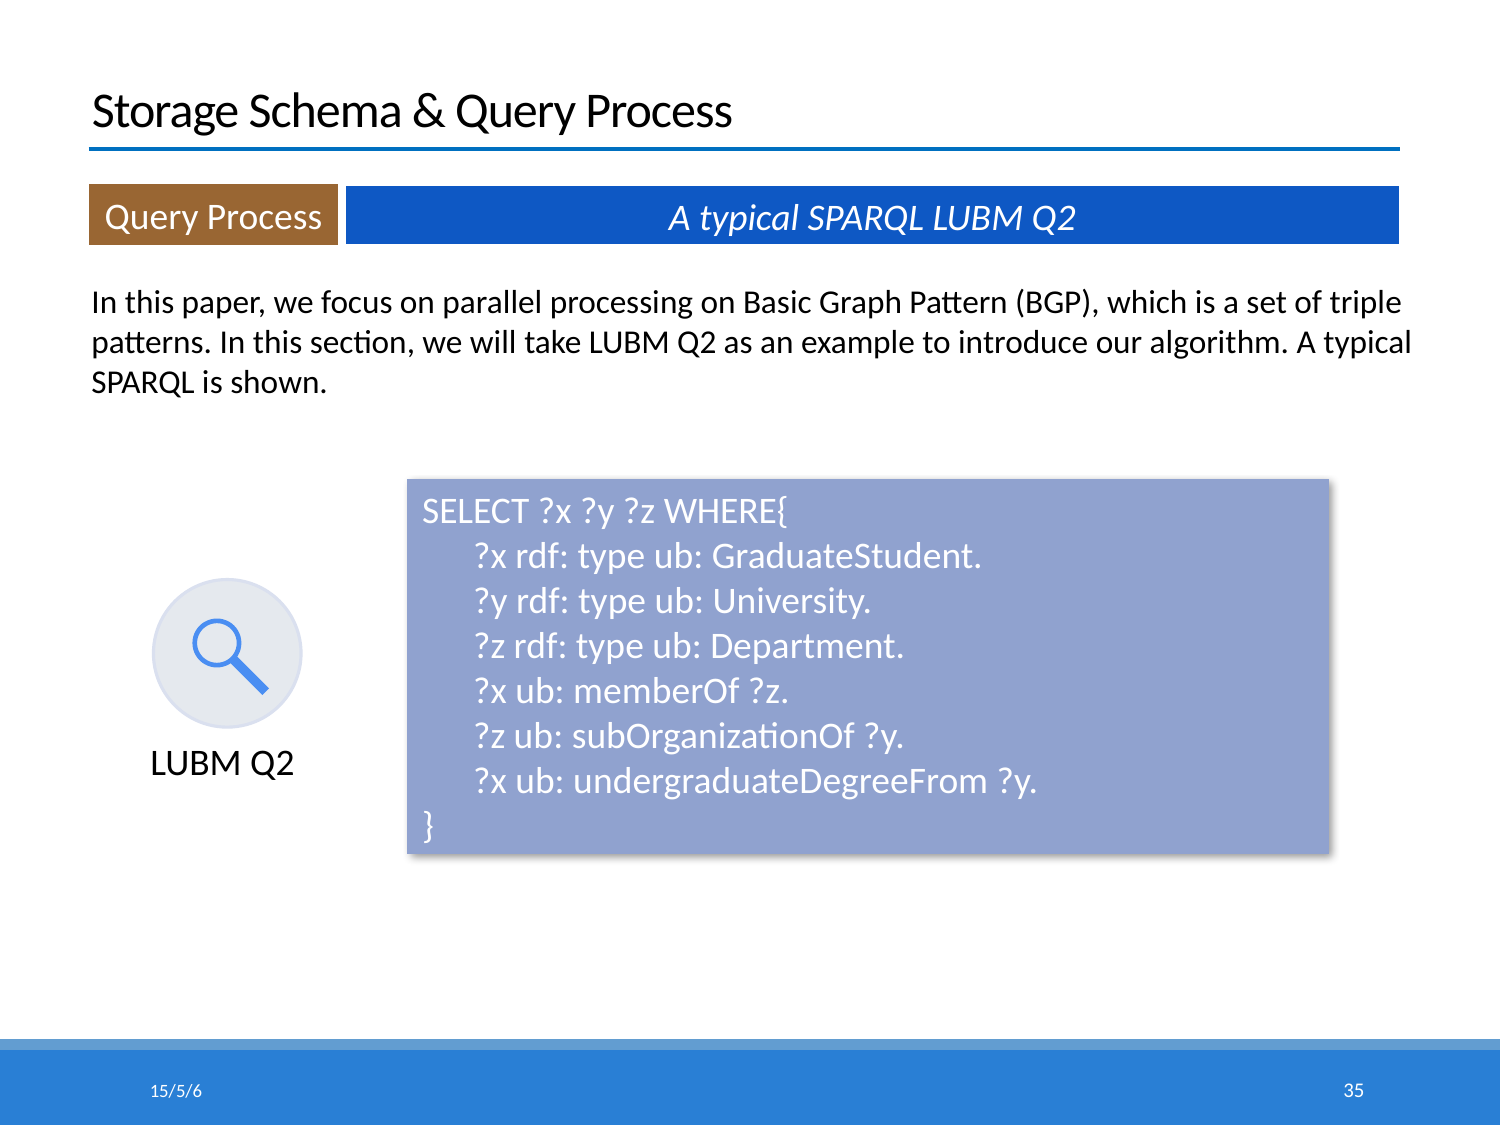

# Storage Schema & Query Process
Query Process
A typical SPARQL LUBM Q2
In this paper, we focus on parallel processing on Basic Graph Pattern (BGP), which is a set of triple patterns. In this section, we will take LUBM Q2 as an example to introduce our algorithm. A typical SPARQL is shown.
SELECT ?x ?y ?z WHERE{
      ?x rdf: type ub: GraduateStudent.
      ?y rdf: type ub: University.
      ?z rdf: type ub: Department.
      ?x ub: memberOf ?z.
      ?z ub: subOrganizationOf ?y.
      ?x ub: undergraduateDegreeFrom ?y.
}

LUBM Q2
15/5/6
35